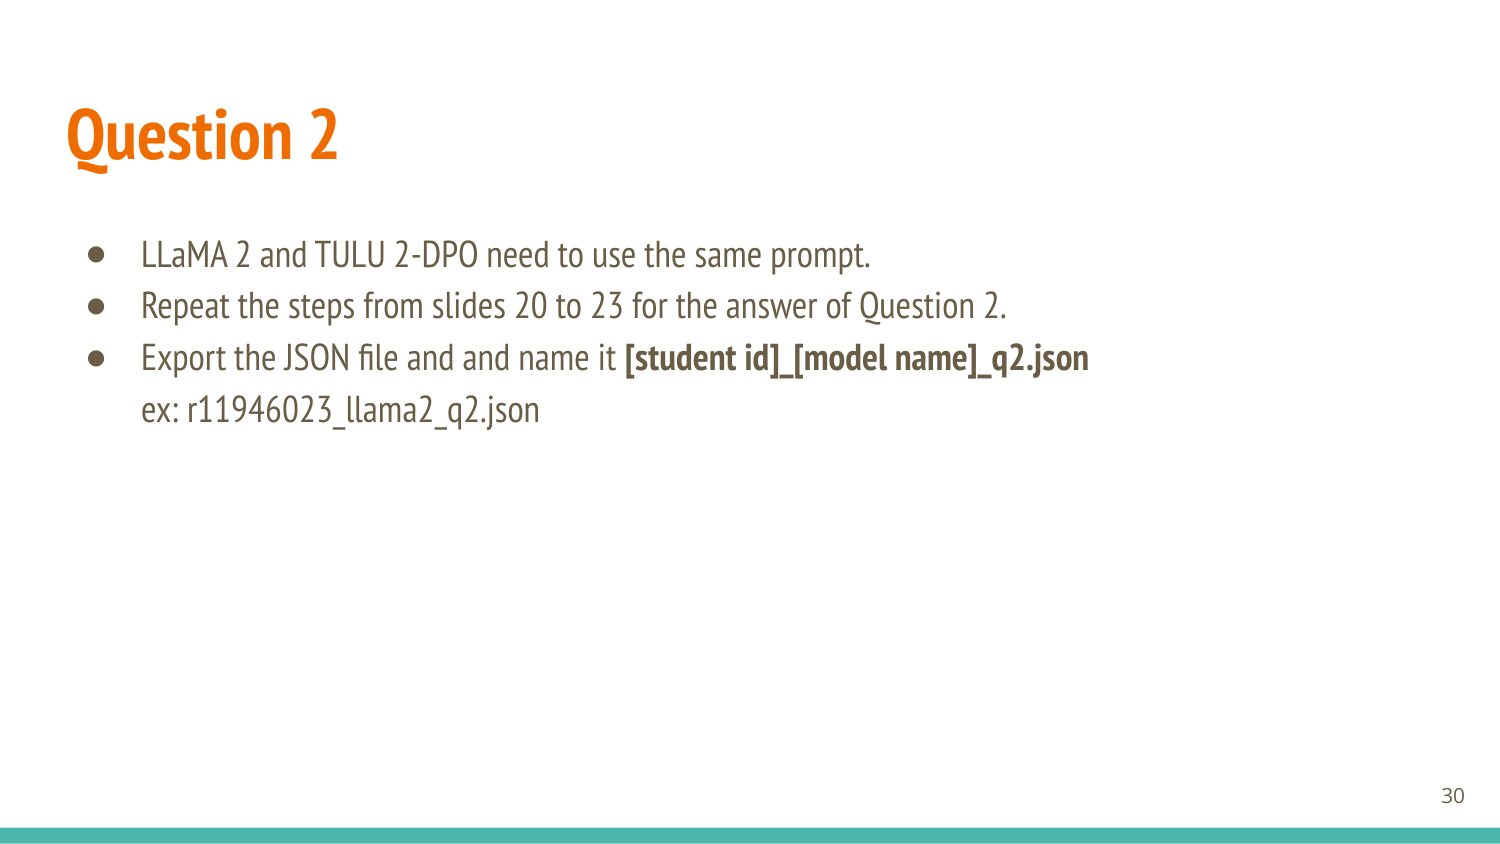

# Question 2
LLaMA 2 and TULU 2-DPO need to use the same prompt.
Repeat the steps from slides 20 to 23 for the answer of Question 2.
Export the JSON file and and name it [student id]_[model name]_q2.json
ex: r11946023_llama2_q2.json
30